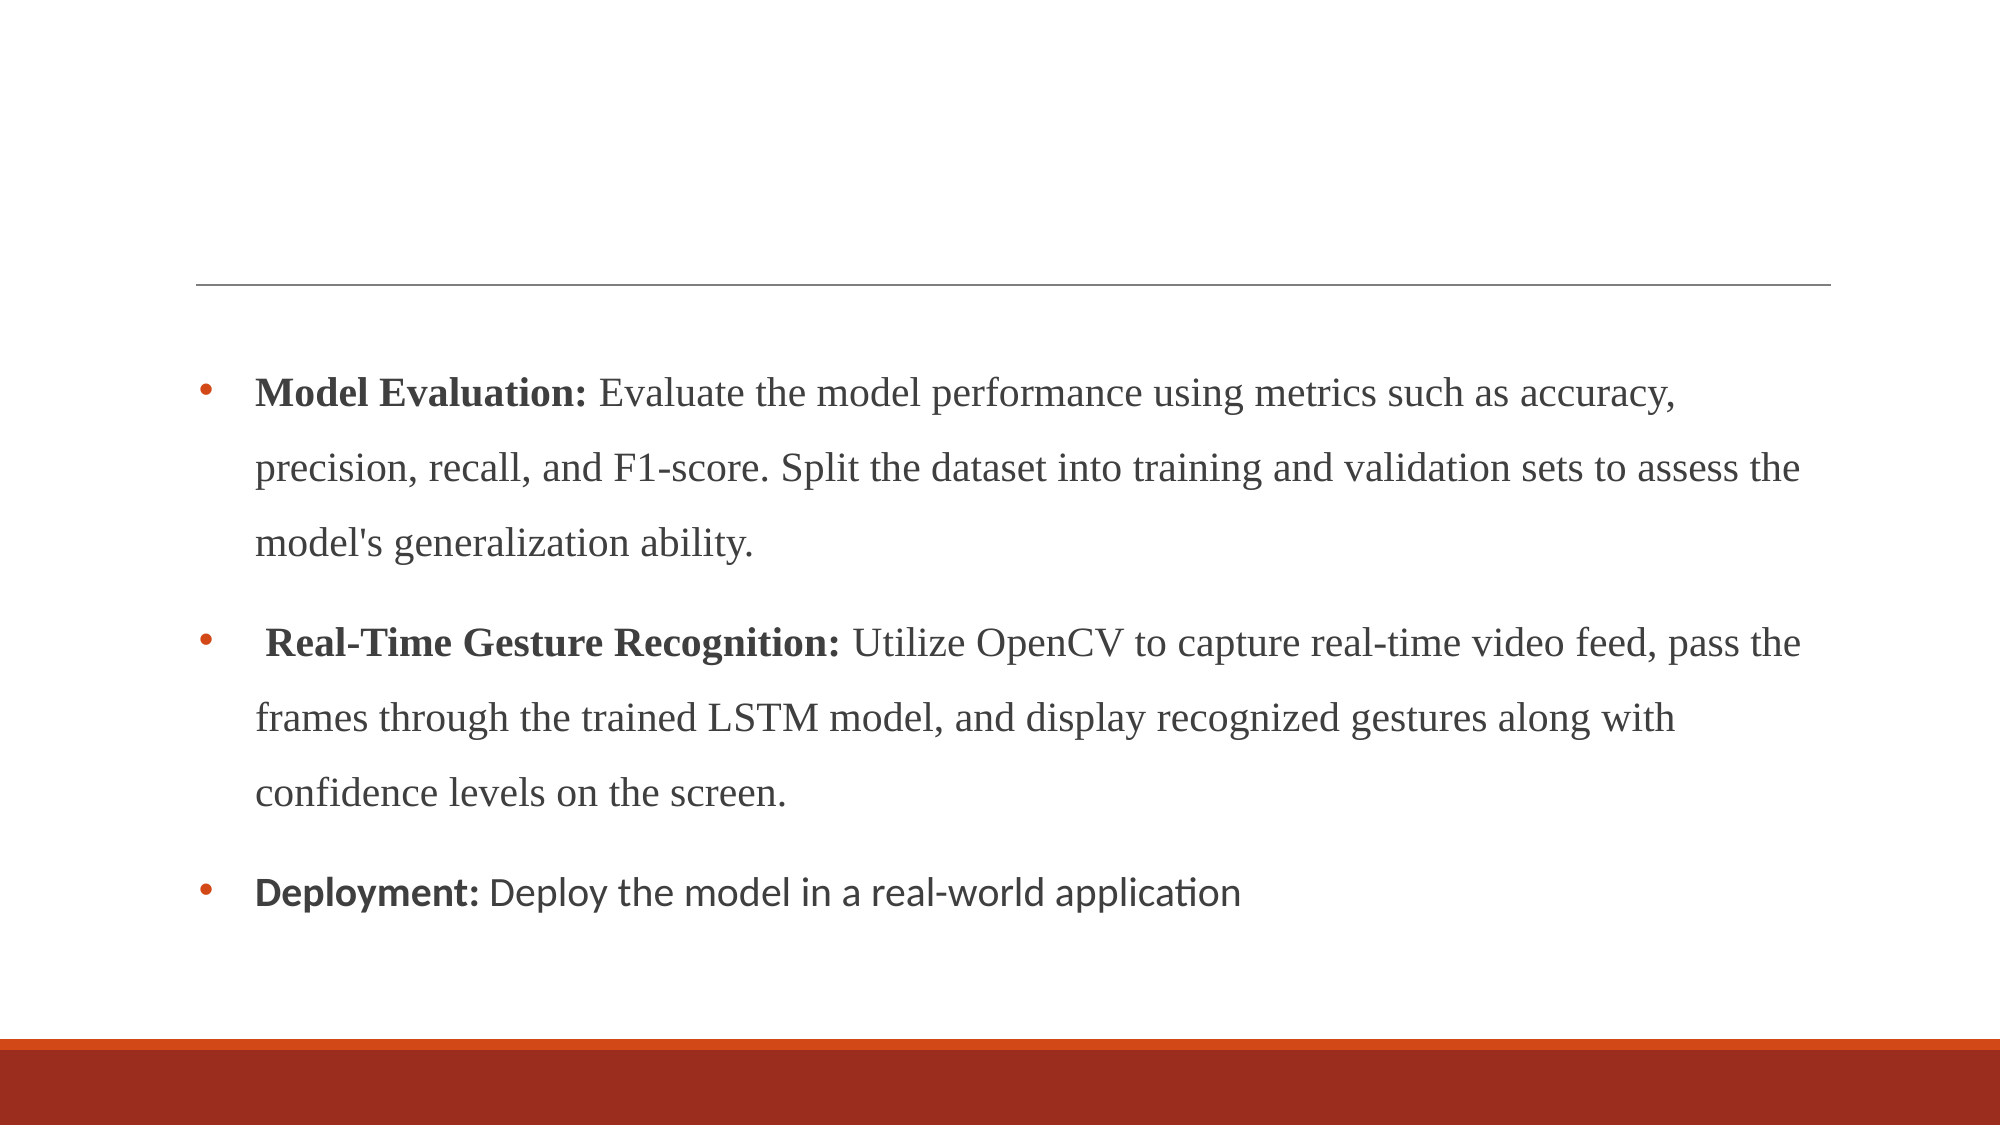

Model Evaluation: Evaluate the model performance using metrics such as accuracy, precision, recall, and F1-score. Split the dataset into training and validation sets to assess the model's generalization ability.
 Real-Time Gesture Recognition: Utilize OpenCV to capture real-time video feed, pass the frames through the trained LSTM model, and display recognized gestures along with confidence levels on the screen.
Deployment: Deploy the model in a real-world application
12